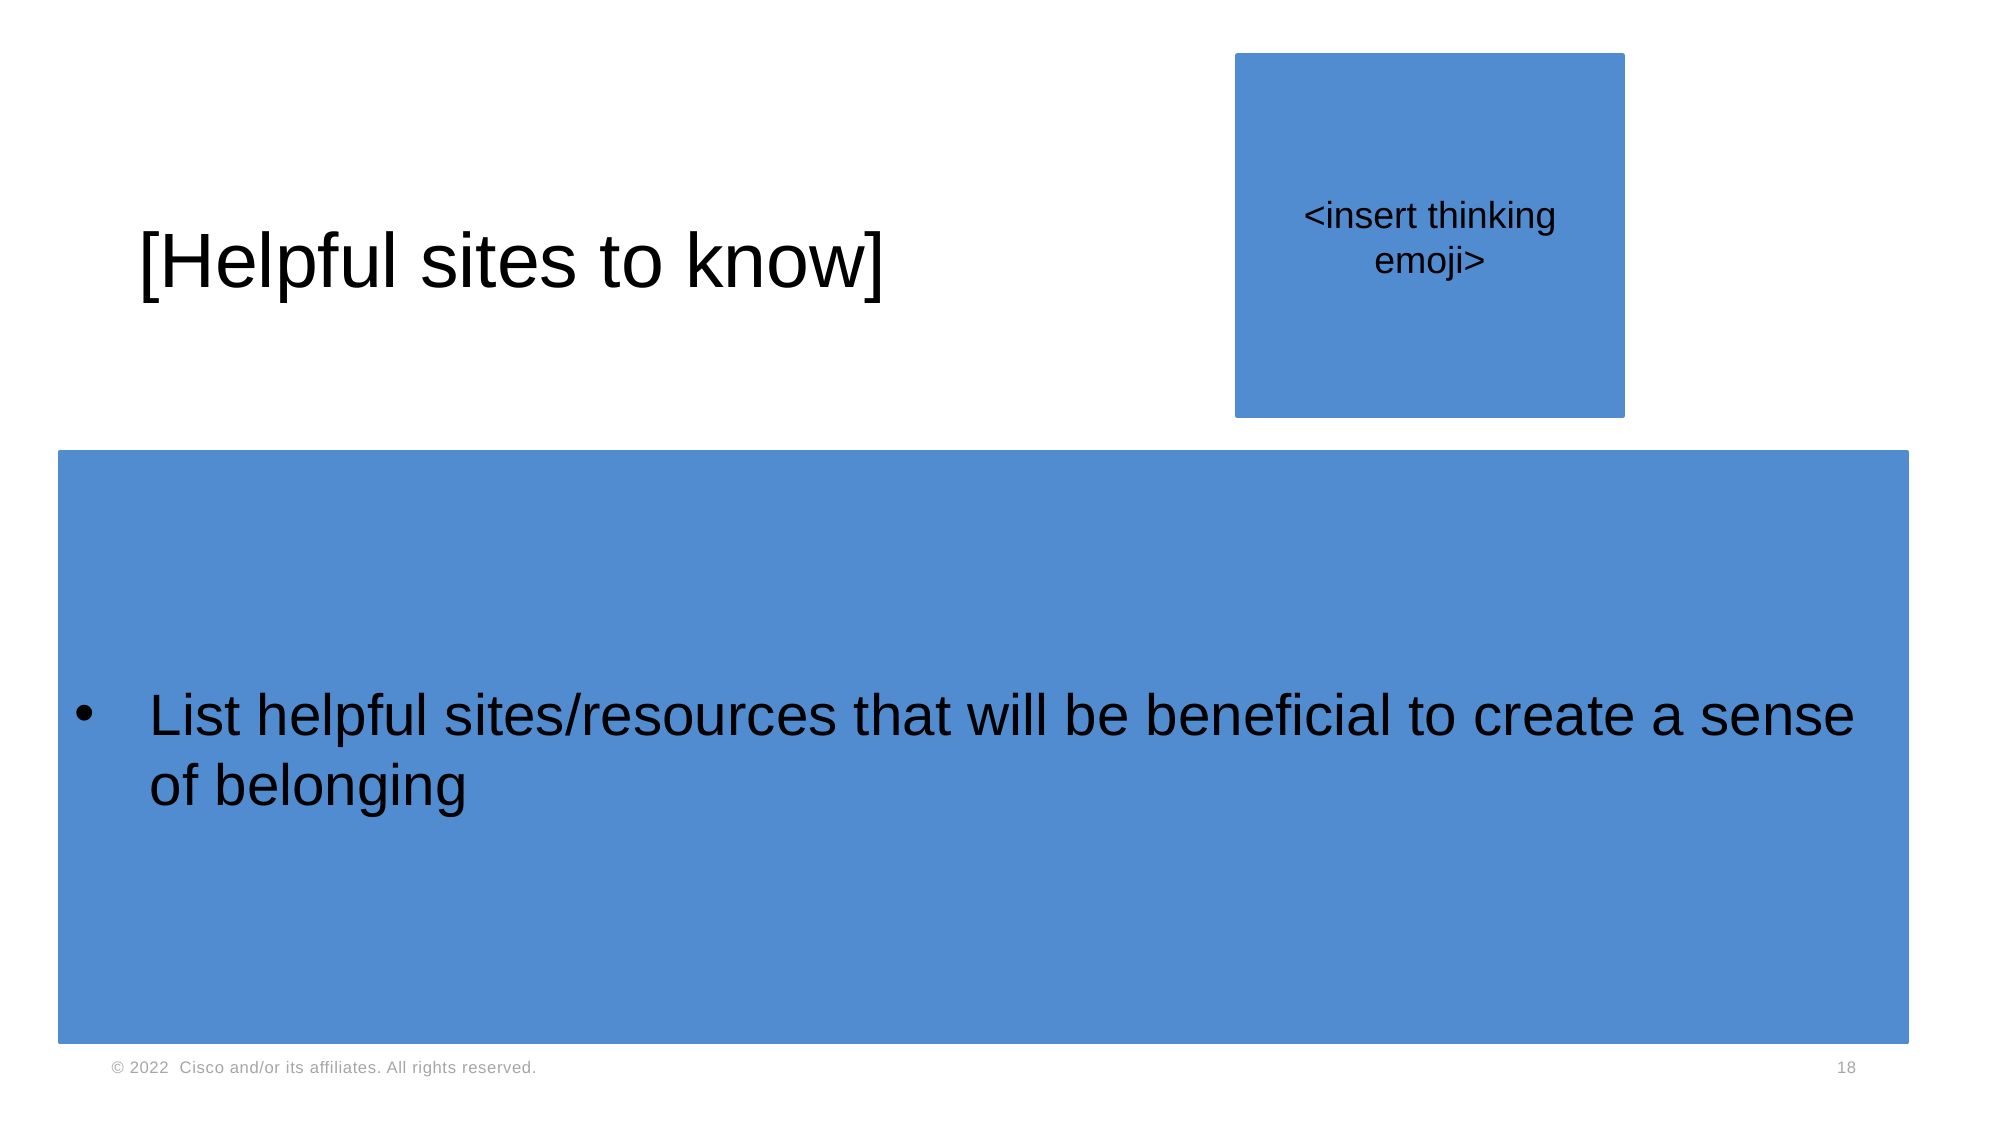

<insert thinking emoji>
# [Helpful sites to know]
List helpful sites/resources that will be beneficial to create a sense of belonging